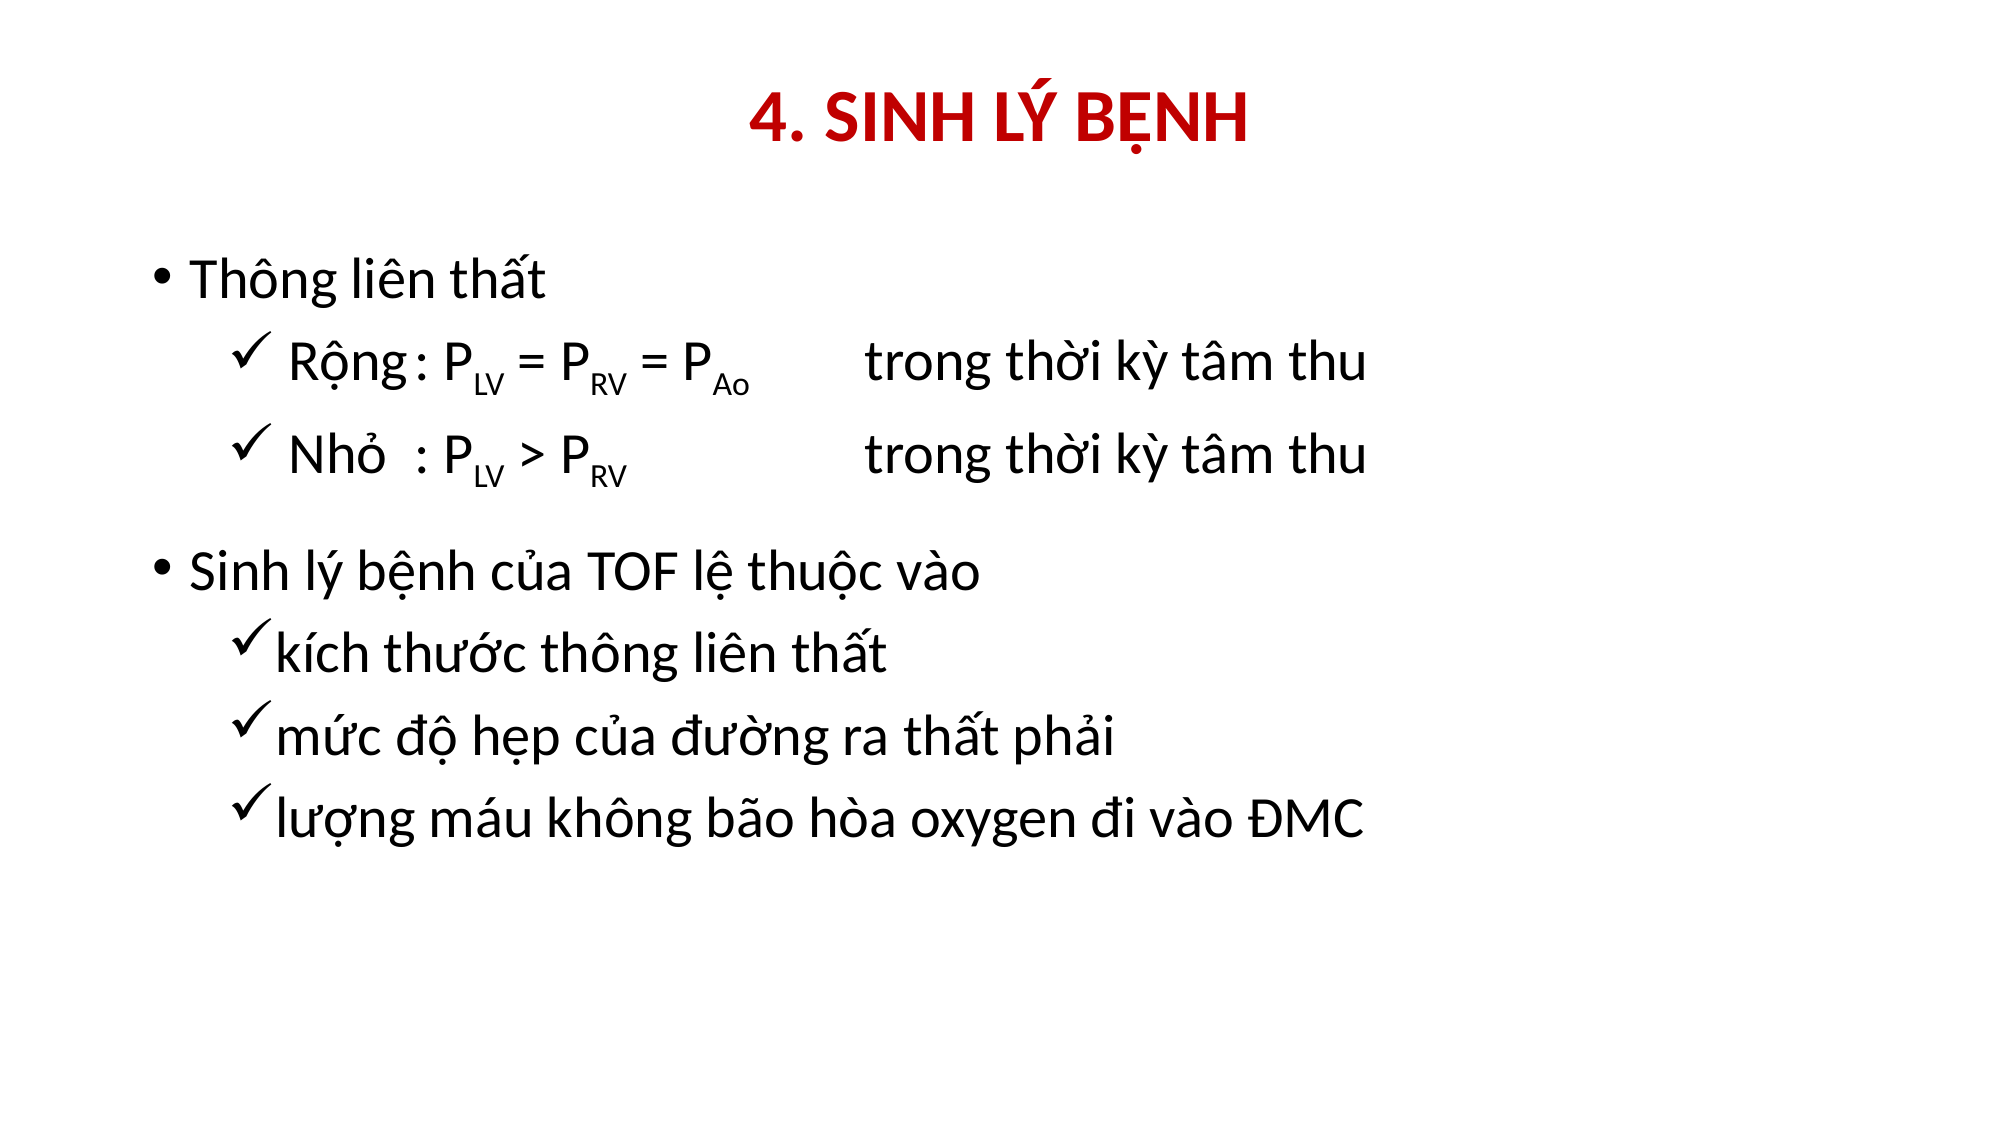

# 4. SINH LÝ BỆNH
Thông liên thất
 Rộng	: PLV = PRV = PAo 	trong thời kỳ tâm thu
 Nhỏ 	: PLV > PRV 		trong thời kỳ tâm thu
Sinh lý bệnh của TOF lệ thuộc vào
kích thước thông liên thất
mức độ hẹp của đường ra thất phải
lượng máu không bão hòa oxygen đi vào ĐMC